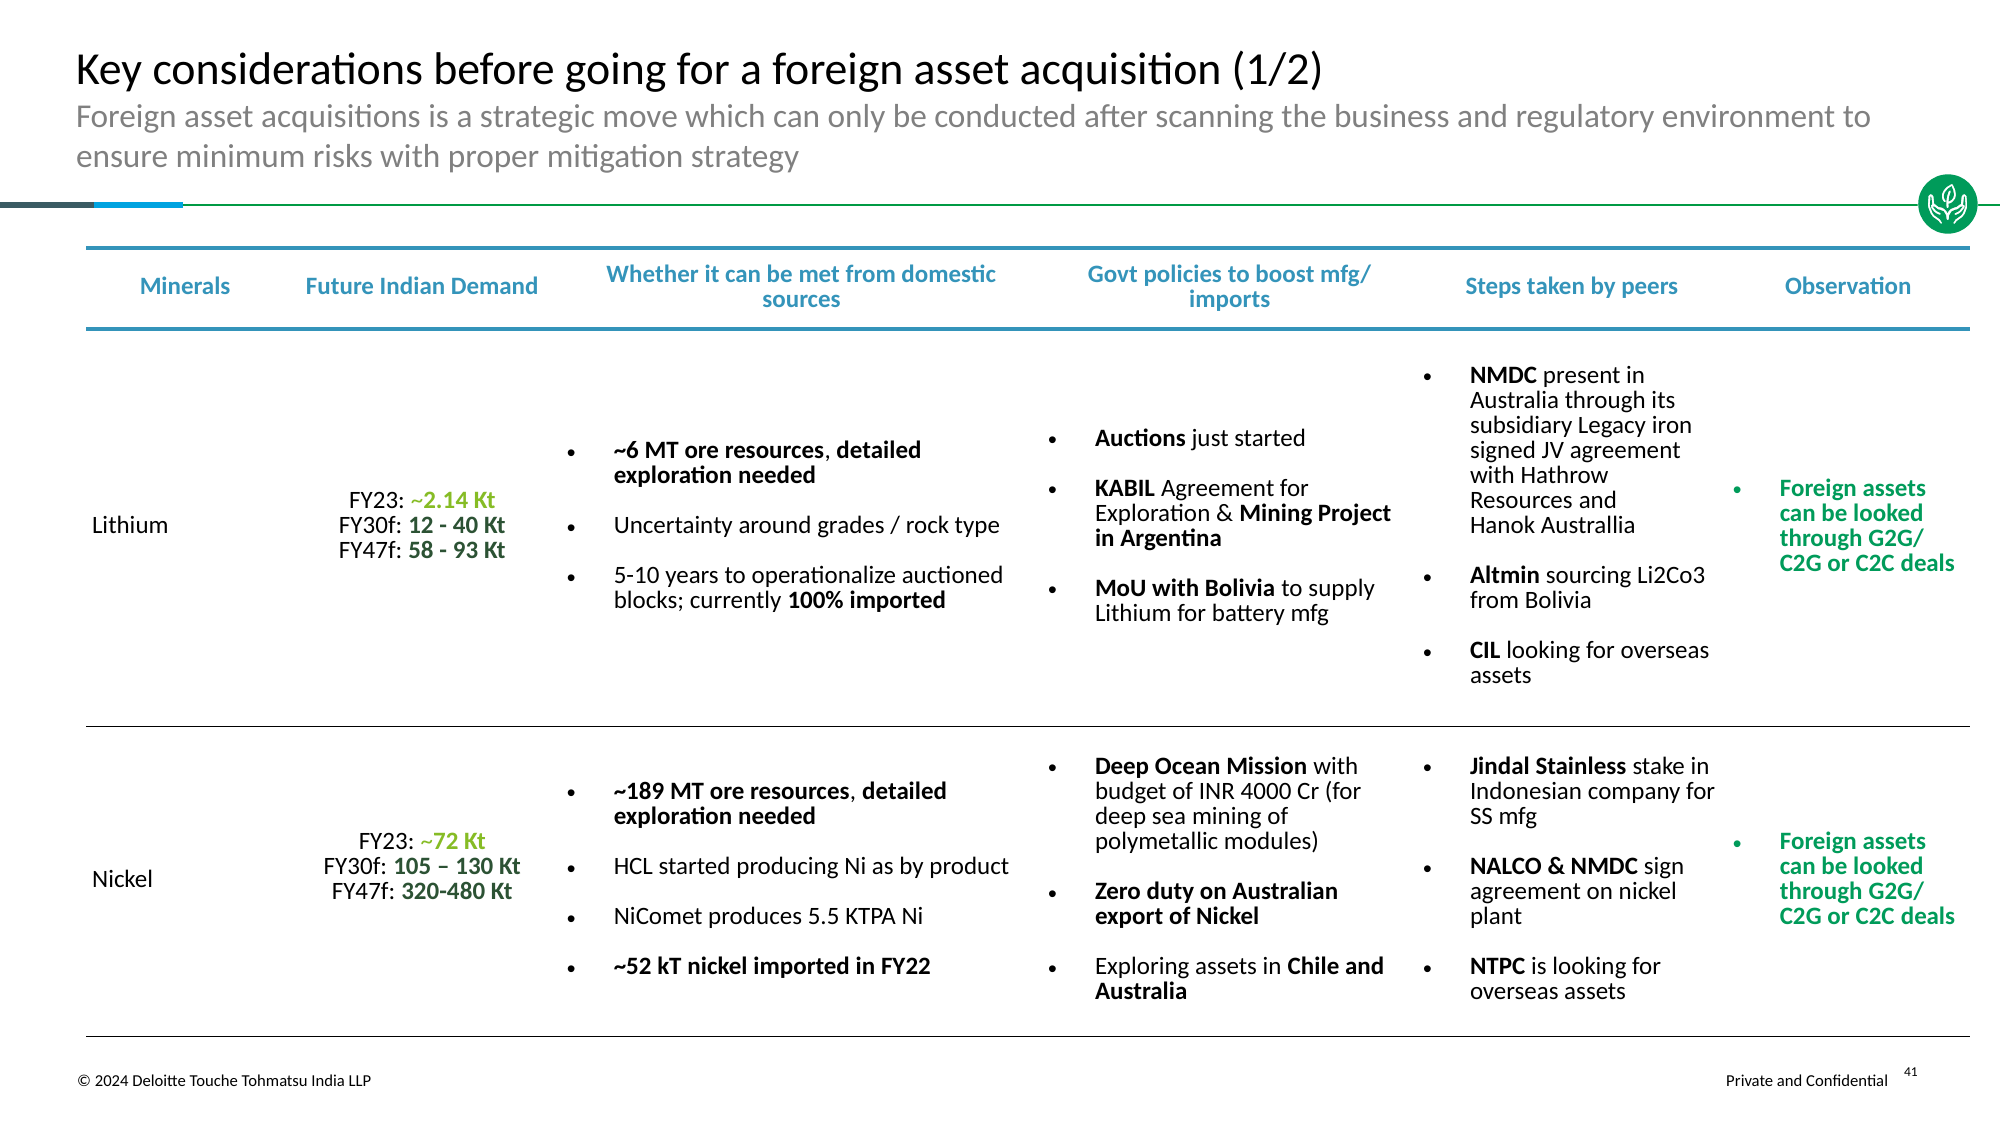

# Key considerations before going for a foreign asset acquisition (1/2)
Foreign asset acquisitions is a strategic move which can only be conducted after scanning the business and regulatory environment to ensure minimum risks with proper mitigation strategy
| Minerals | Future Indian Demand | Whether it can be met from domestic sources | Govt policies to boost mfg/ imports | Steps taken by peers | Observation |
| --- | --- | --- | --- | --- | --- |
| Lithium | FY23: ~2.14 Kt FY30f: 12 - 40 Kt FY47f: 58 - 93 Kt | ~6 MT ore resources, detailed exploration needed Uncertainty around grades / rock type 5-10 years to operationalize auctioned blocks; currently 100% imported | Auctions just started KABIL Agreement for Exploration & Mining Project in Argentina MoU with Bolivia to supply Lithium for battery mfg | NMDC present in Australia through its subsidiary Legacy iron signed JV agreement with Hathrow Resources and Hanok Australlia Altmin sourcing Li2Co3 from Bolivia CIL looking for overseas assets | Foreign assets can be looked through G2G/ C2G or C2C deals |
| Nickel | FY23: ~72 Kt FY30f: 105 – 130 Kt FY47f: 320-480 Kt | ~189 MT ore resources, detailed exploration needed HCL started producing Ni as by product NiComet produces 5.5 KTPA Ni ~52 kT nickel imported in FY22 | Deep Ocean Mission with budget of INR 4000 Cr (for deep sea mining of polymetallic modules) Zero duty on Australian export of Nickel Exploring assets in Chile and Australia | Jindal Stainless stake in Indonesian company for SS mfg NALCO & NMDC sign agreement on nickel plant NTPC is looking for overseas assets | Foreign assets can be looked through G2G/ C2G or C2C deals |